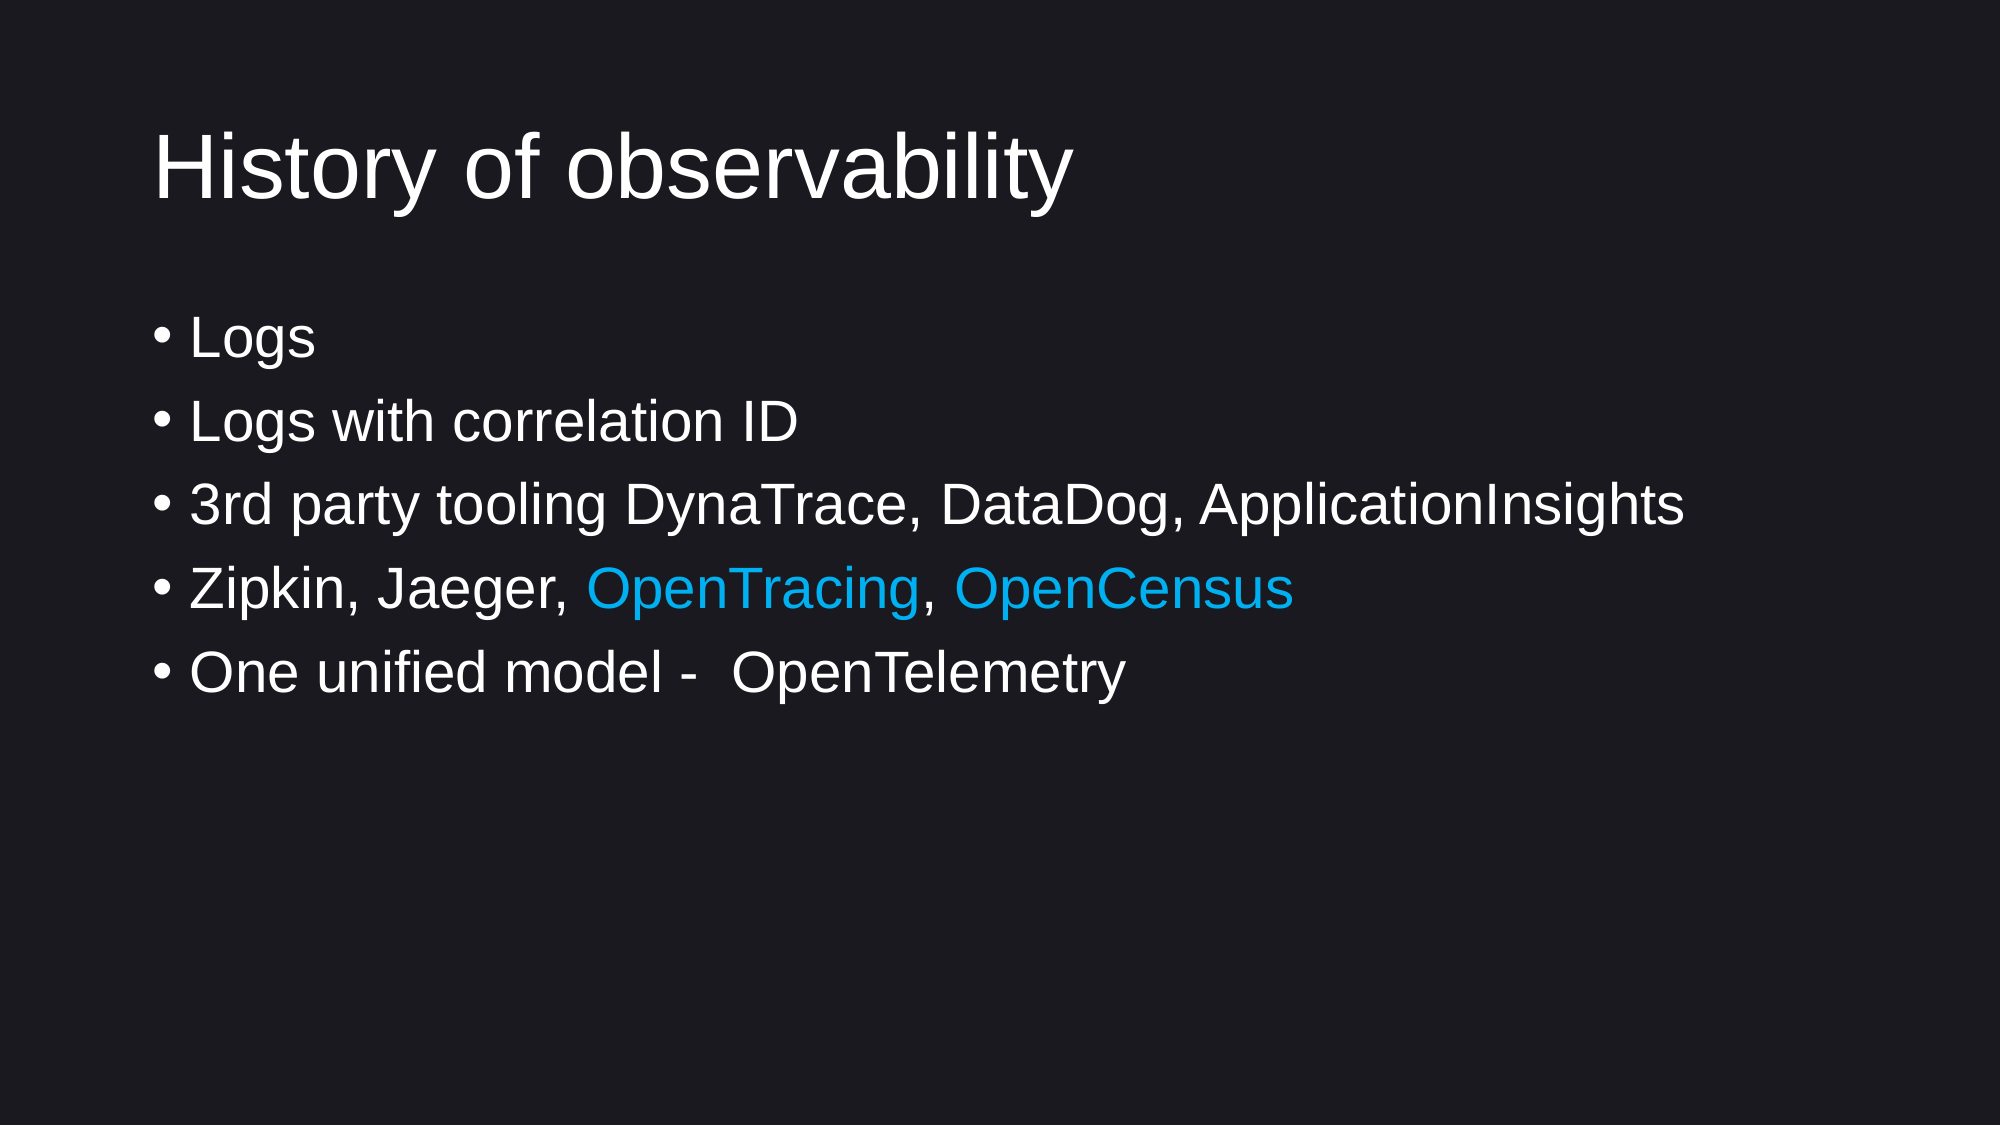

# History of observability
Logs
Logs with correlation ID
3rd party tooling DynaTrace, DataDog, ApplicationInsights
Zipkin, Jaeger, OpenTracing, OpenCensus
One unified model -  OpenTelemetry